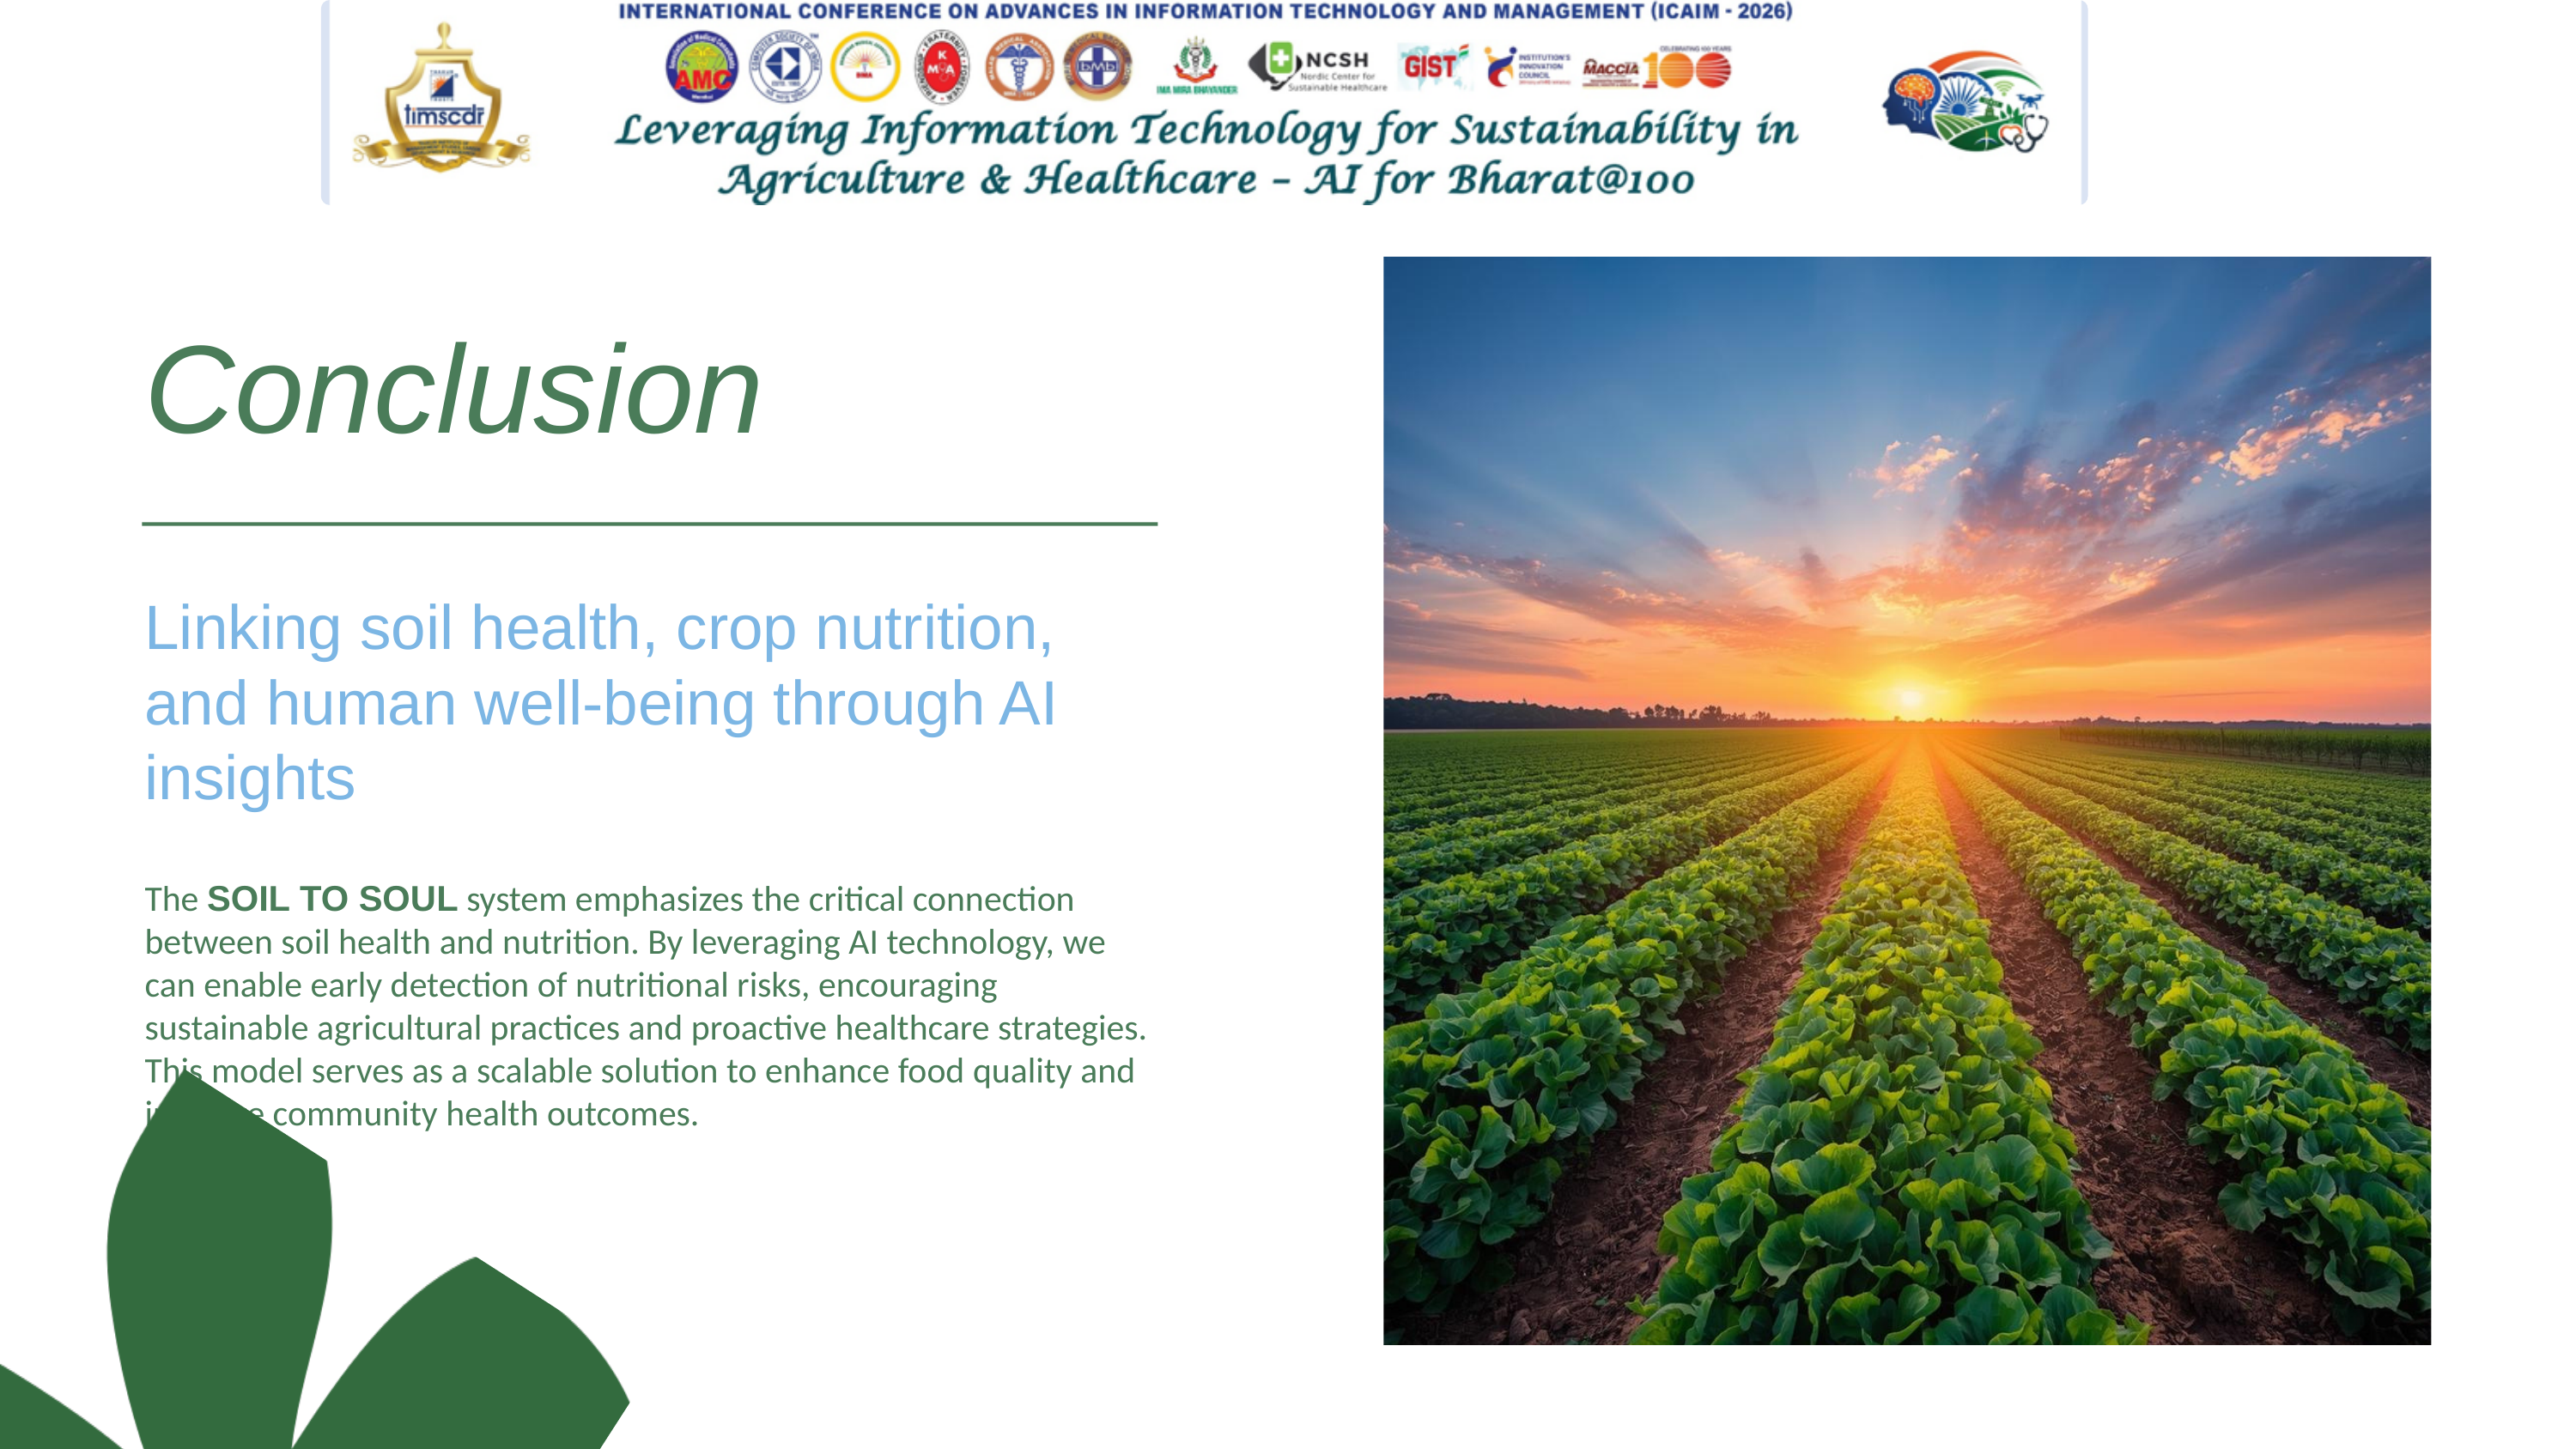

Conclusion

Linking soil health, crop nutrition, and human well-being through AI insights
The SOIL TO SOUL system emphasizes the critical connection between soil health and nutrition. By leveraging AI technology, we can enable early detection of nutritional risks, encouraging sustainable agricultural practices and proactive healthcare strategies. This model serves as a scalable solution to enhance food quality and improve community health outcomes.